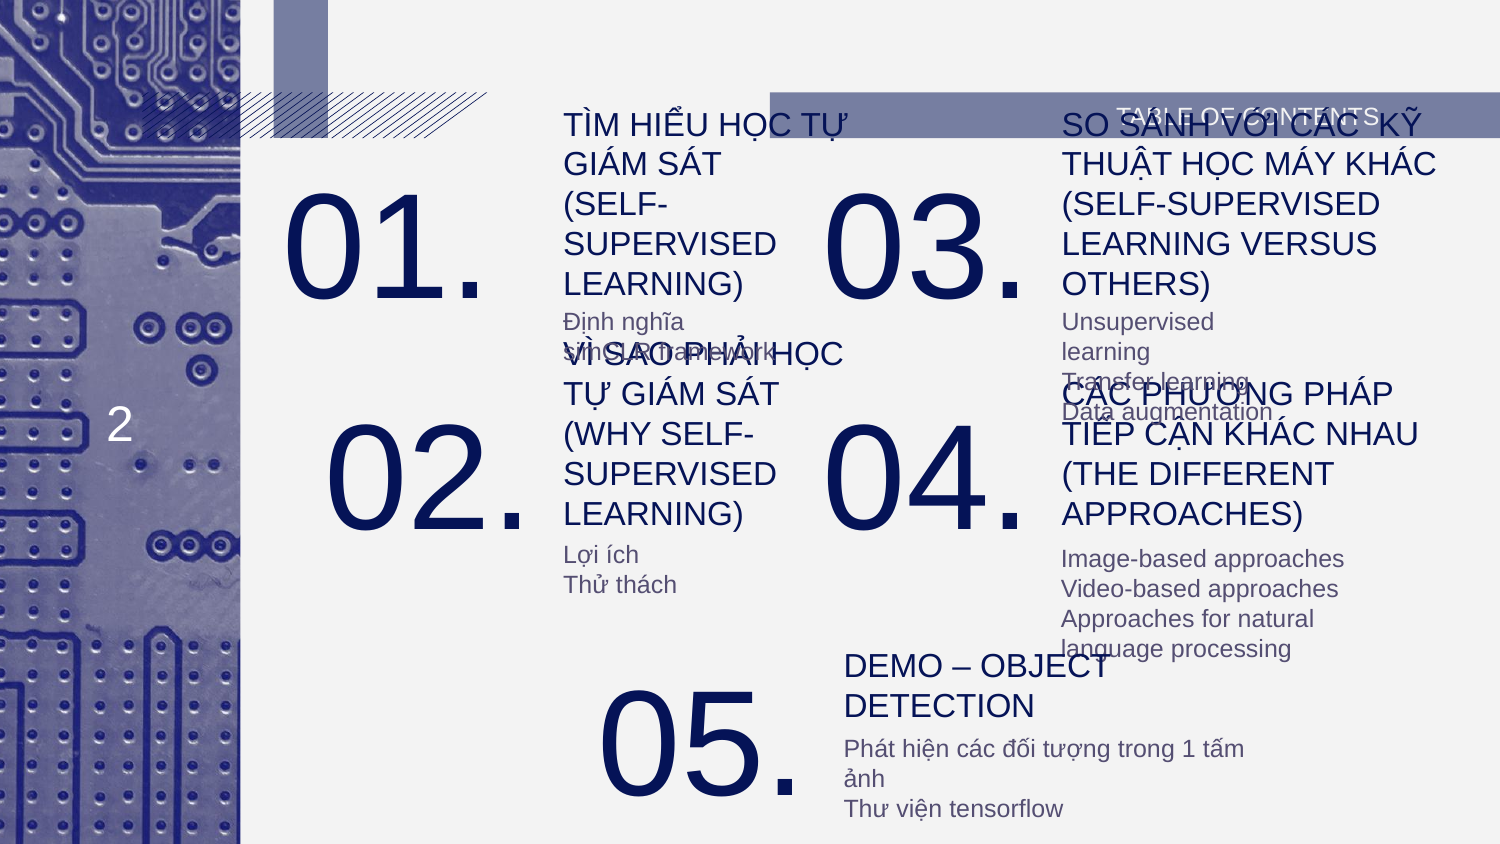

TÌM HIỂU HỌC TỰ GIÁM SÁT
(SELF-SUPERVISED LEARNING)
SO SÁNH VỚI CÁC  KỸ THUẬT HỌC MÁY KHÁC
(SELF-SUPERVISED LEARNING VERSUS OTHERS)
# TABLE OF CONTENTS
01.
03.
VÌ SAO PHẢI HỌC TỰ GIÁM SÁT
(WHY SELF-SUPERVISED LEARNING)
CÁC PHƯƠNG PHÁP TIẾP CẬN KHÁC NHAU
(THE DIFFERENT APPROACHES)
Định nghĩa
simCLR framework
Unsupervised learning
Transfer learning
Data augmentation

02.
04.
2
DEMO – OBJECT DETECTION
Lợi ích
Thử thách
Image-based approaches
Video-based approaches
Approaches for natural language processing
05.
Phát hiện các đối tượng trong 1 tấm ảnh
Thư viện tensorflow